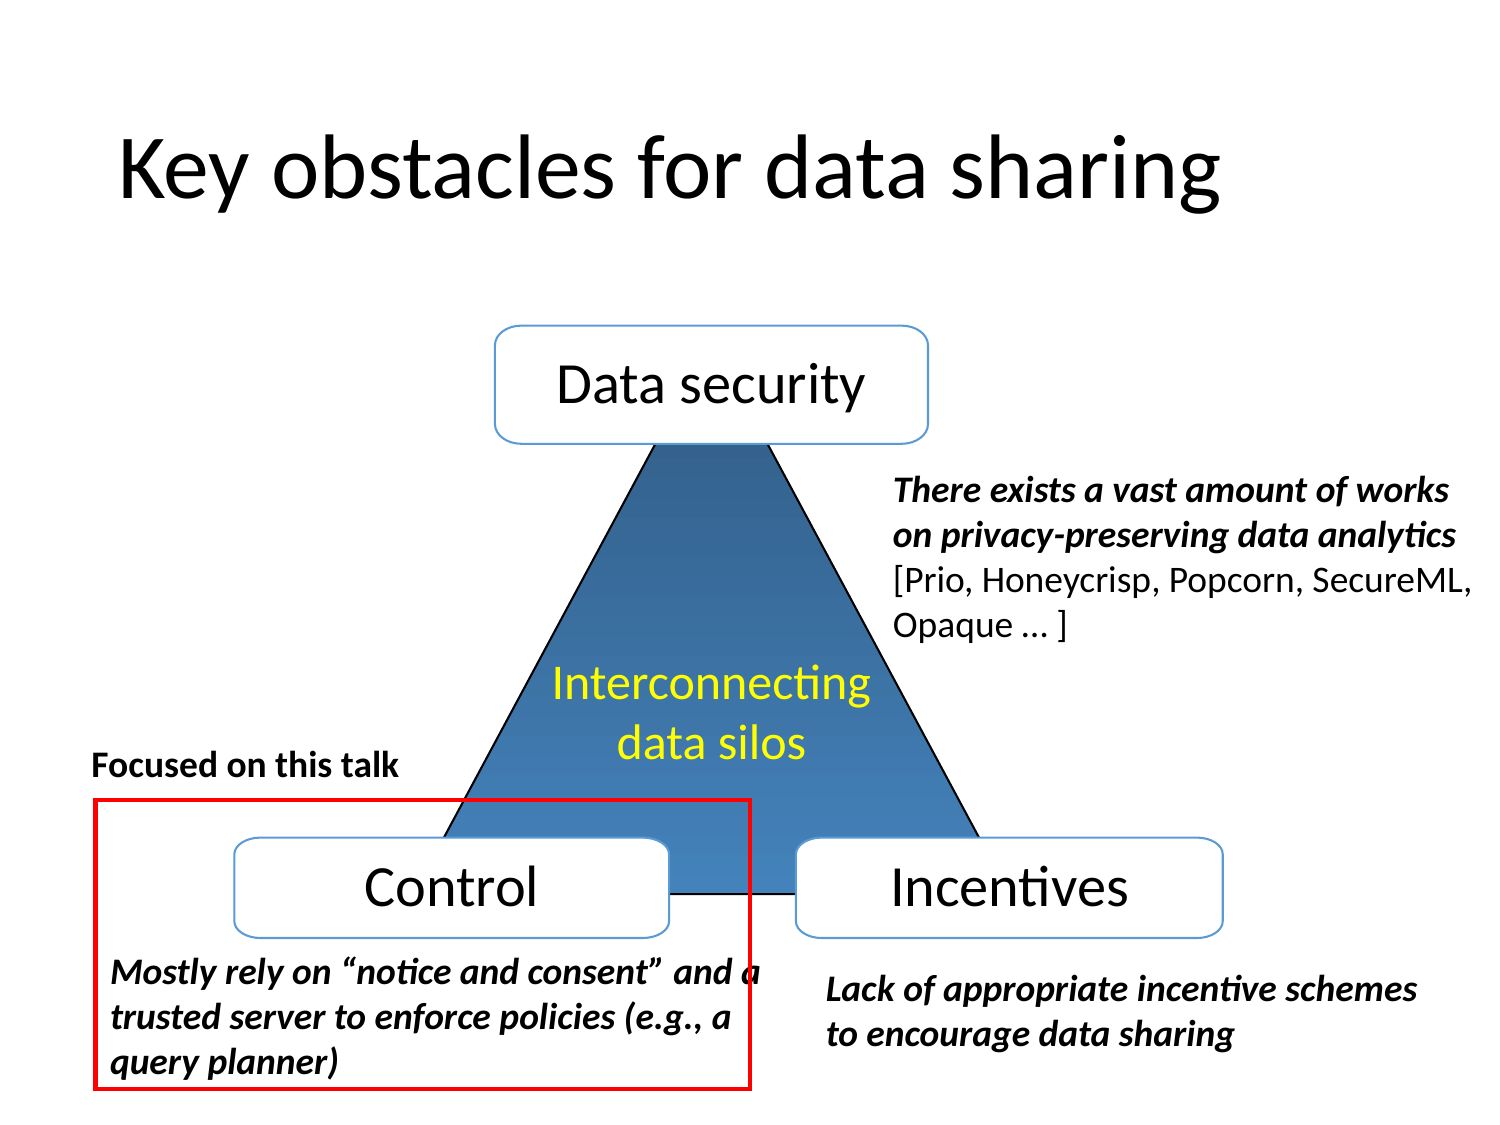

# Key obstacles for data sharing
Data security

There exists a vast amount of works on privacy-preserving data analytics [Prio, Honeycrisp, Popcorn, SecureML, Opaque … ]
Interconnecting data silos
Focused on this talk

Control
Incentives
Mostly rely on “notice and consent” and a trusted server to enforce policies (e.g., a query planner)
Lack of appropriate incentive schemes to encourage data sharing